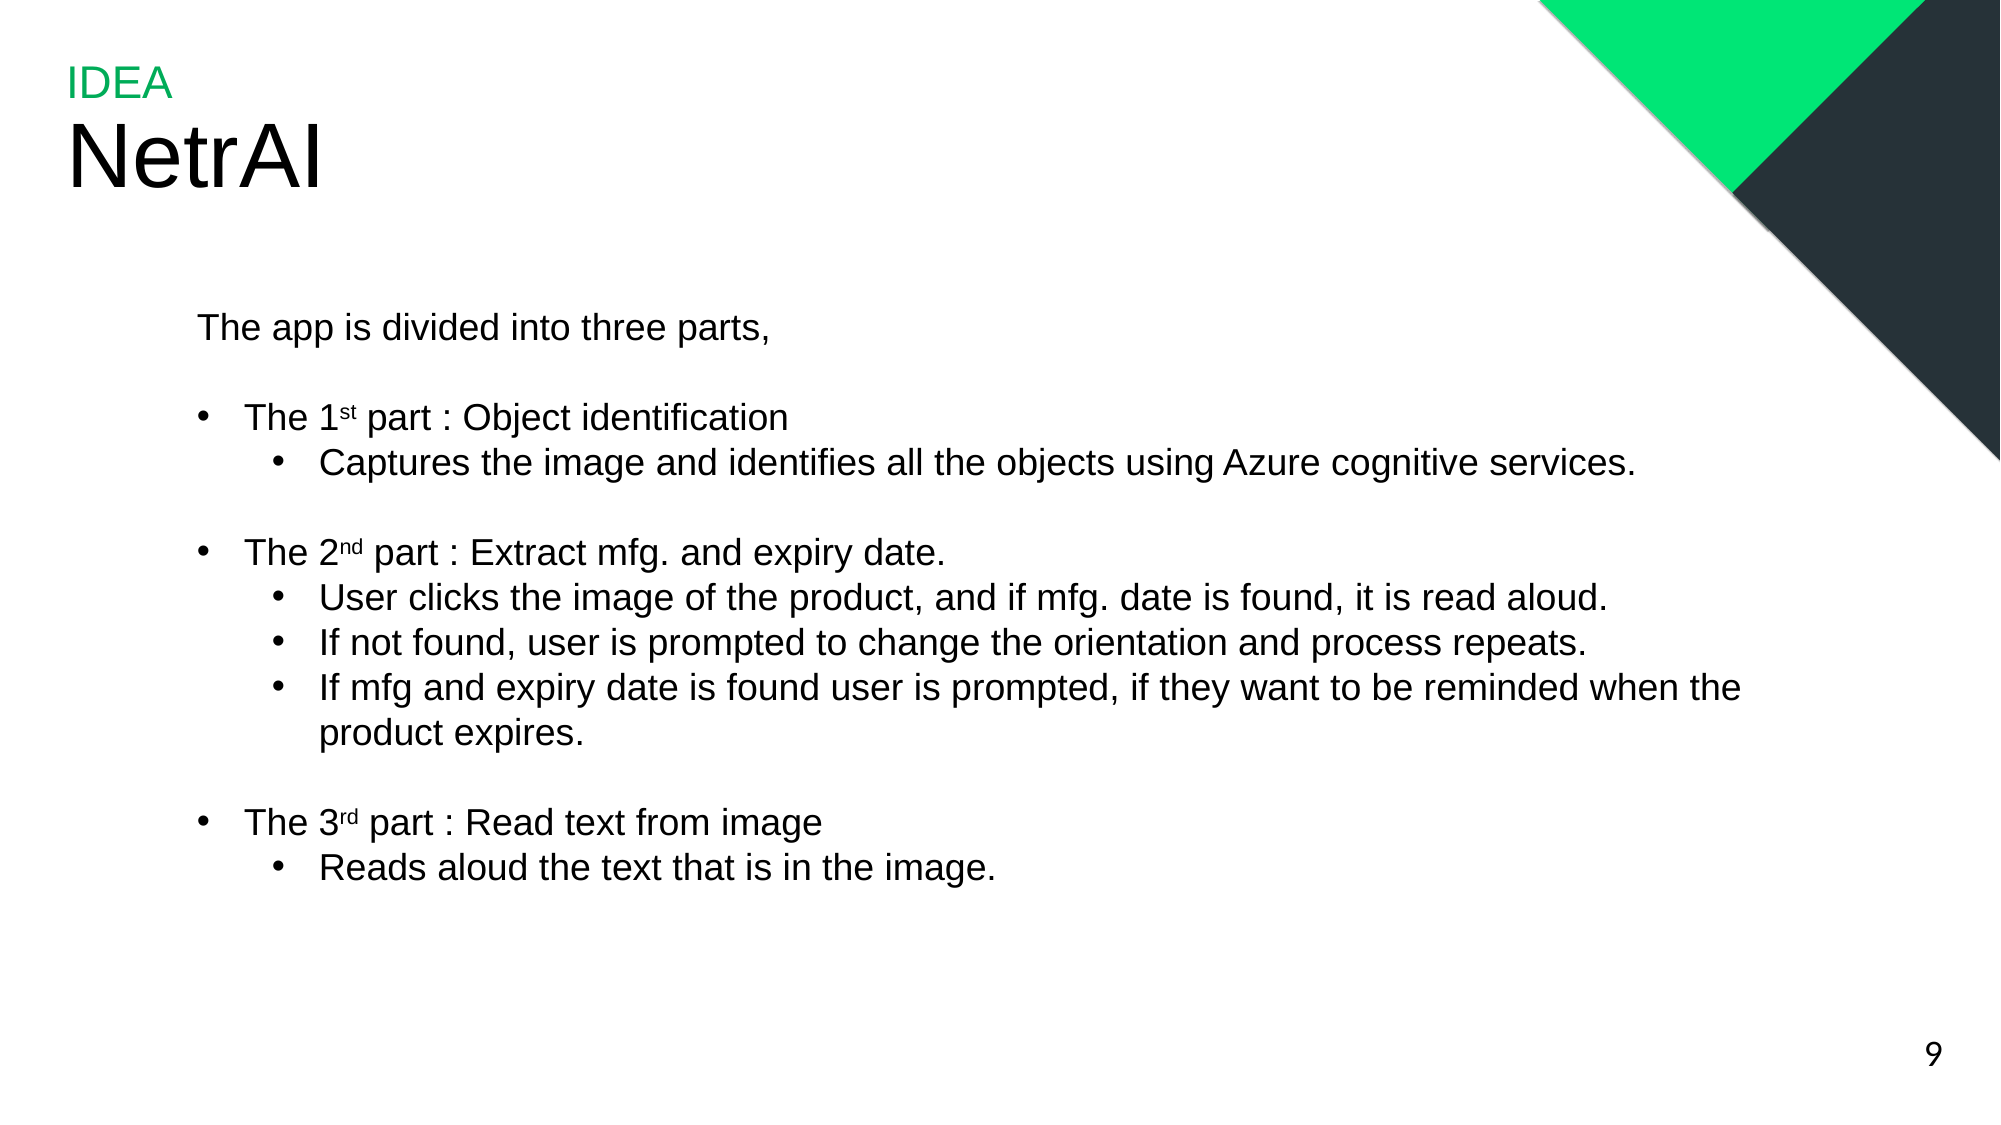

IDEA
NetrAI
The app is divided into three parts,

The 1st part : Object identification
Captures the image and identifies all the objects using Azure cognitive services.

The 2nd part : Extract mfg. and expiry date.
User clicks the image of the product, and if mfg. date is found, it is read aloud.
If not found, user is prompted to change the orientation and process repeats.
If mfg and expiry date is found user is prompted, if they want to be reminded when the product expires.

The 3rd part : Read text from image
Reads aloud the text that is in the image.
9